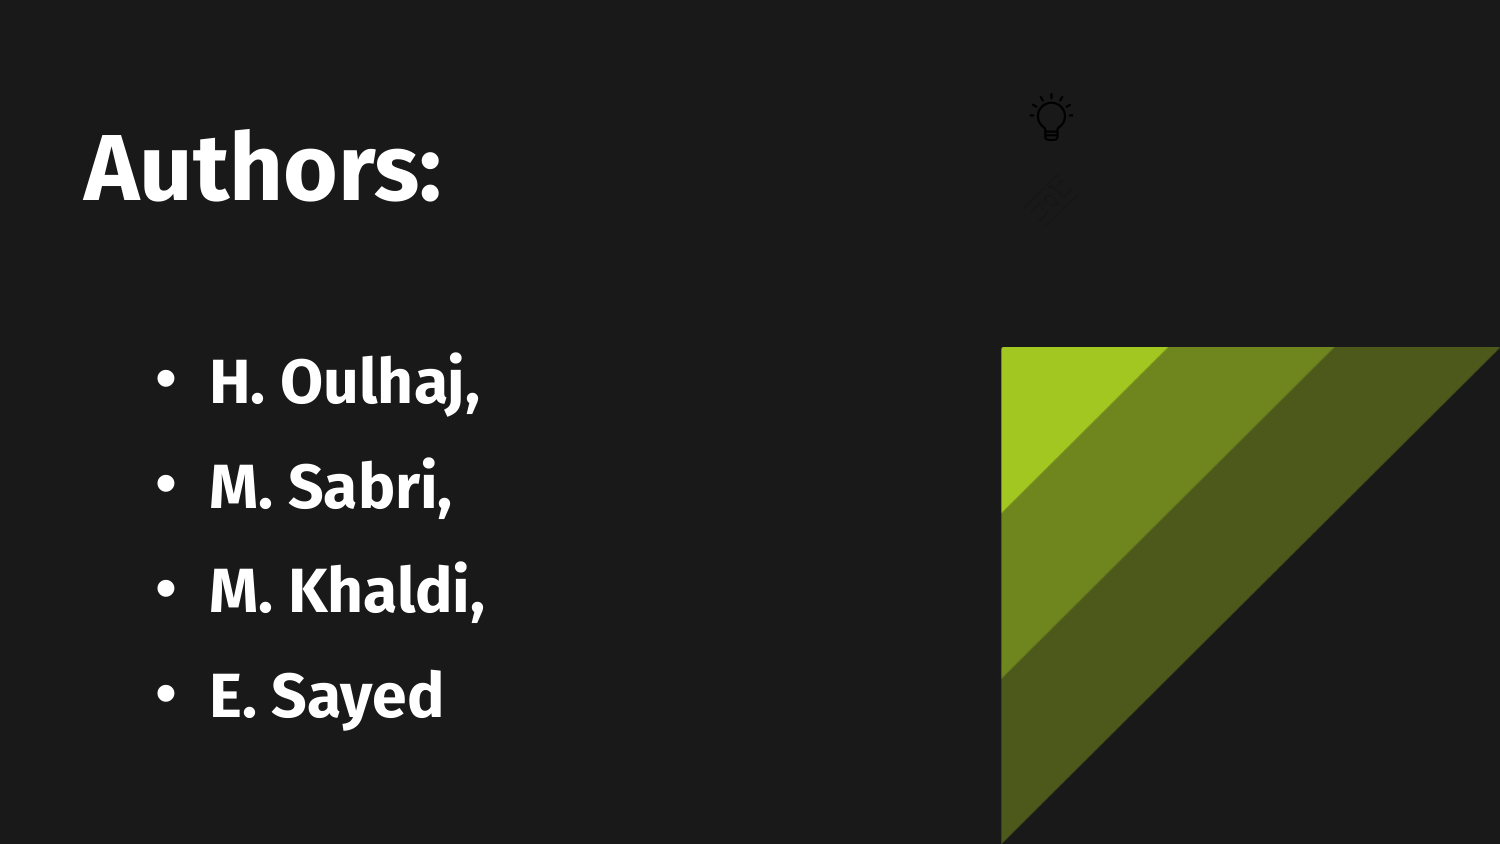

Authors:

H. Oulhaj,
M. Sabri,
M. Khaldi,
E. Sayed